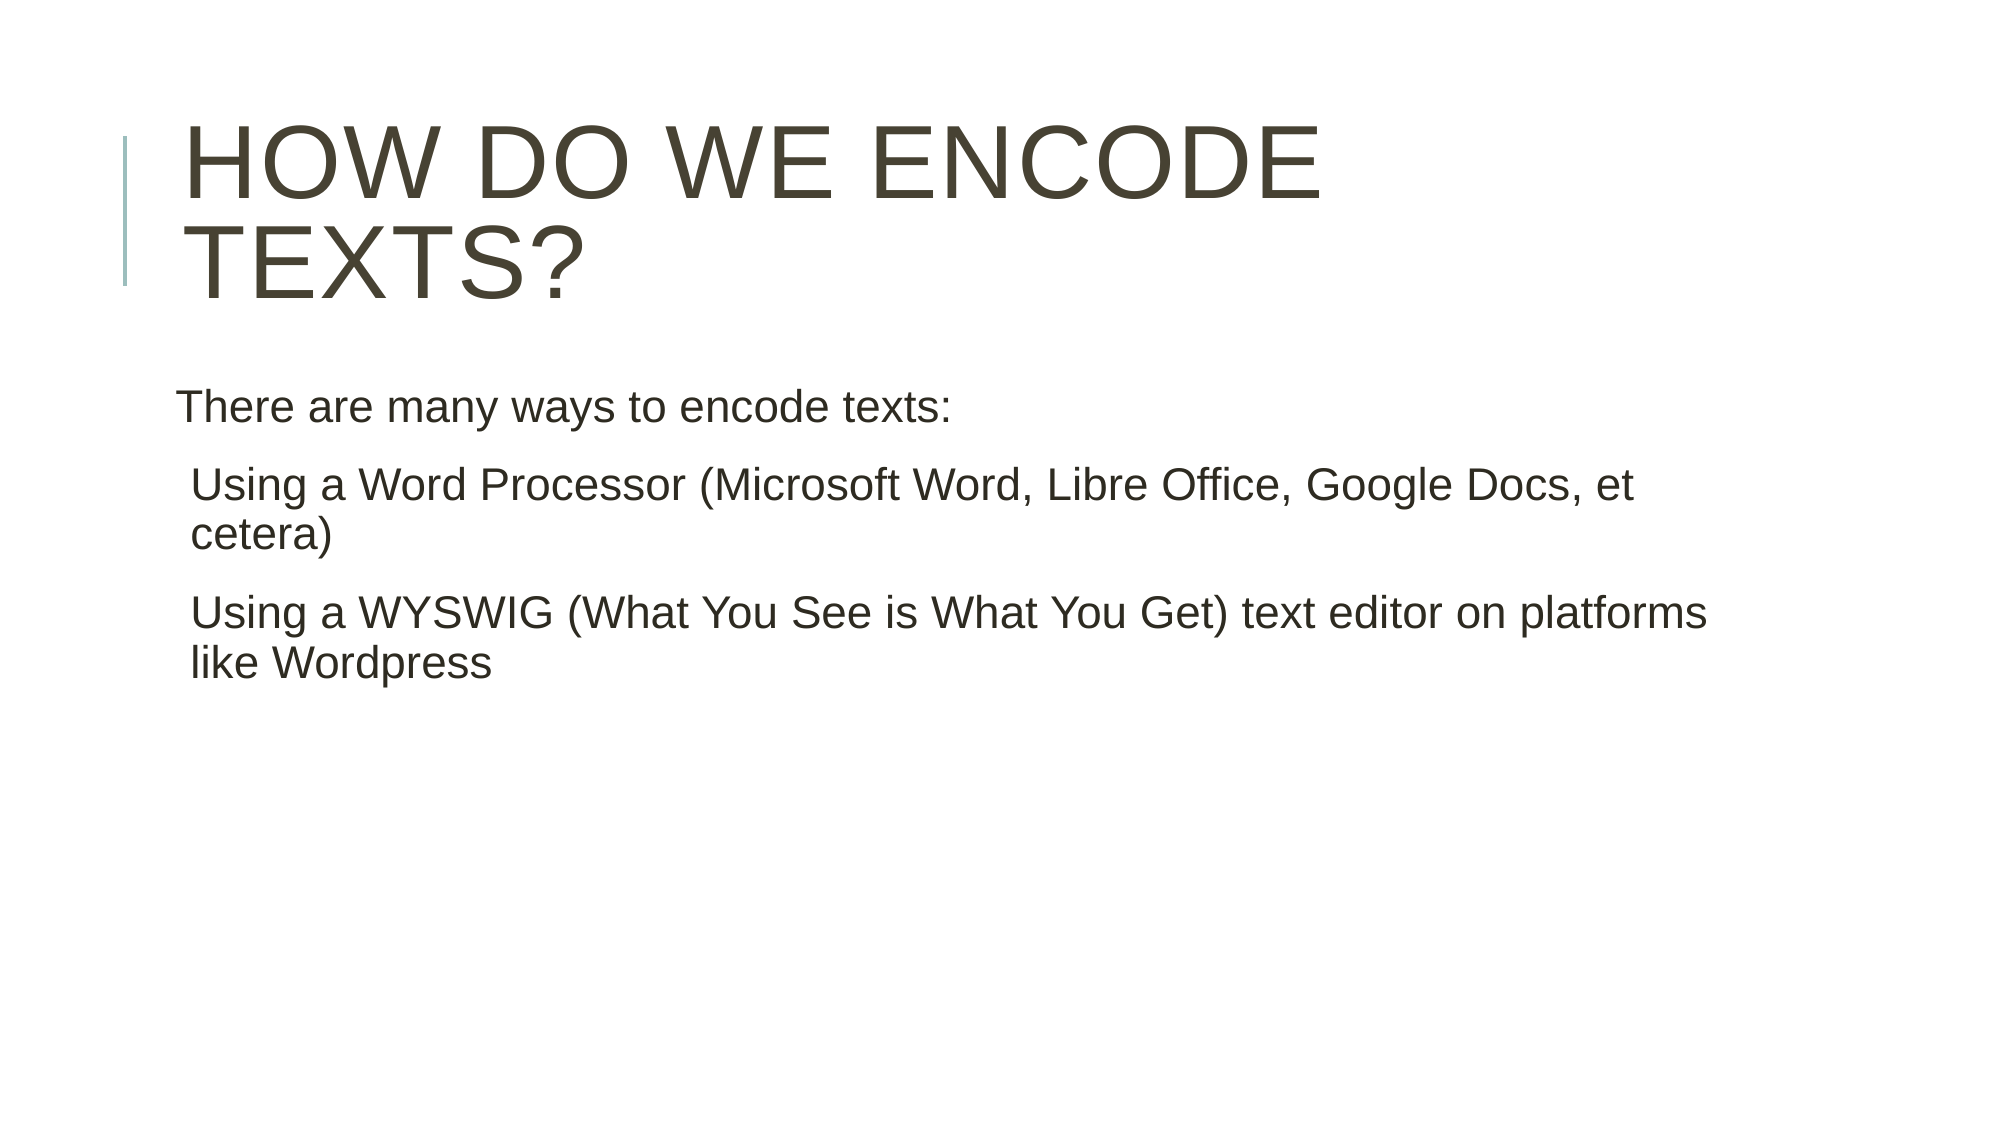

# How do we encode texts?
There are many ways to encode texts:
Using a Word Processor (Microsoft Word, Libre Office, Google Docs, et cetera)
Using a WYSWIG (What You See is What You Get) text editor on platforms like Wordpress